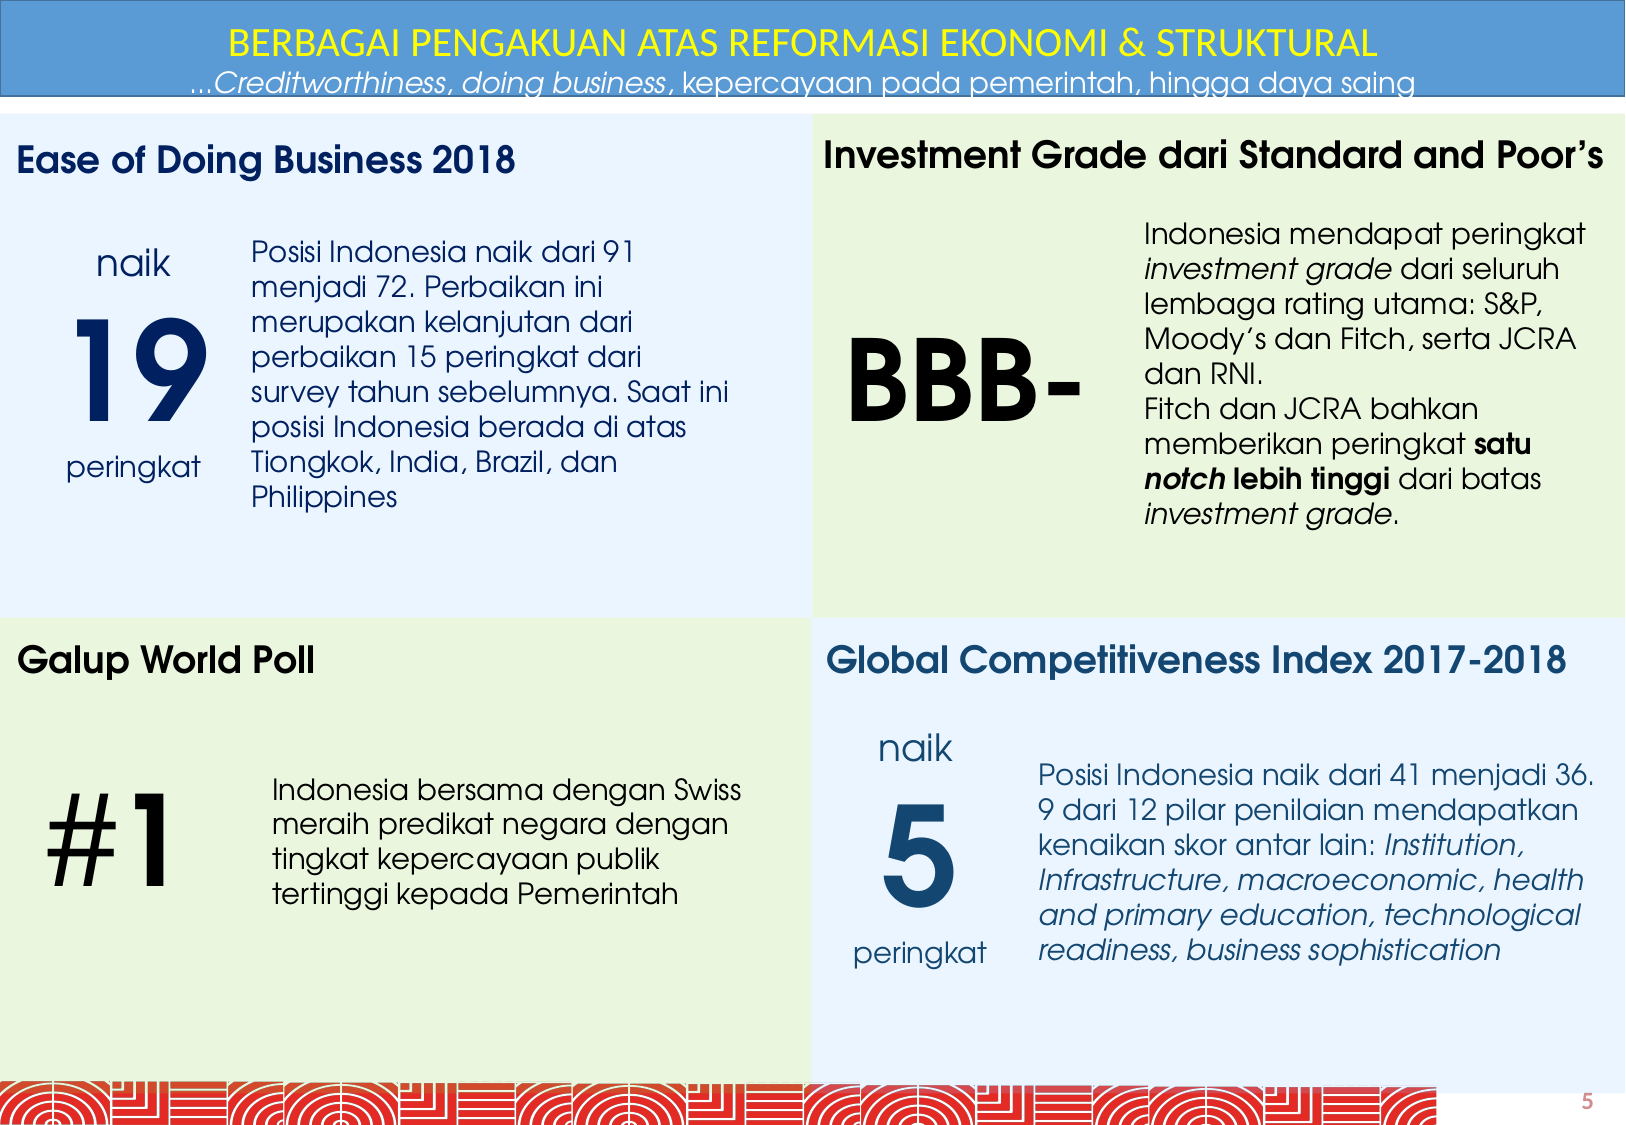

BERBAGAI PENGAKUAN ATAS REFORMASI EKONOMI & STRUKTURAL
...Creditworthiness, doing business, kepercayaan pada pemerintah, hingga daya saing

Investment Grade dari Standard and Poor’s
Ease of Doing Business 2018
Indonesia mendapat peringkat investment grade dari seluruh lembaga rating utama: S&P, Moody’s dan Fitch, serta JCRA dan RNI.
Fitch dan JCRA bahkan memberikan peringkat satu notch lebih tinggi dari batas investment grade.
Posisi Indonesia naik dari 91 menjadi 72. Perbaikan ini merupakan kelanjutan dari perbaikan 15 peringkat dari survey tahun sebelumnya. Saat ini posisi Indonesia berada di atas Tiongkok, India, Brazil, dan  Philippines
naik 19
peringkat
BBB-

Galup World Poll
Global Competitiveness Index 2017-2018
naik
5 peringkat
Posisi Indonesia naik dari 41 menjadi 36. 9 dari 12 pilar penilaian mendapatkan kenaikan skor antar lain: Institution, Infrastructure, macroeconomic, health and primary education, technological readiness, business sophistication
#1
Indonesia bersama dengan Swiss meraih predikat negara dengan tingkat kepercayaan publik tertinggi kepada Pemerintah
5